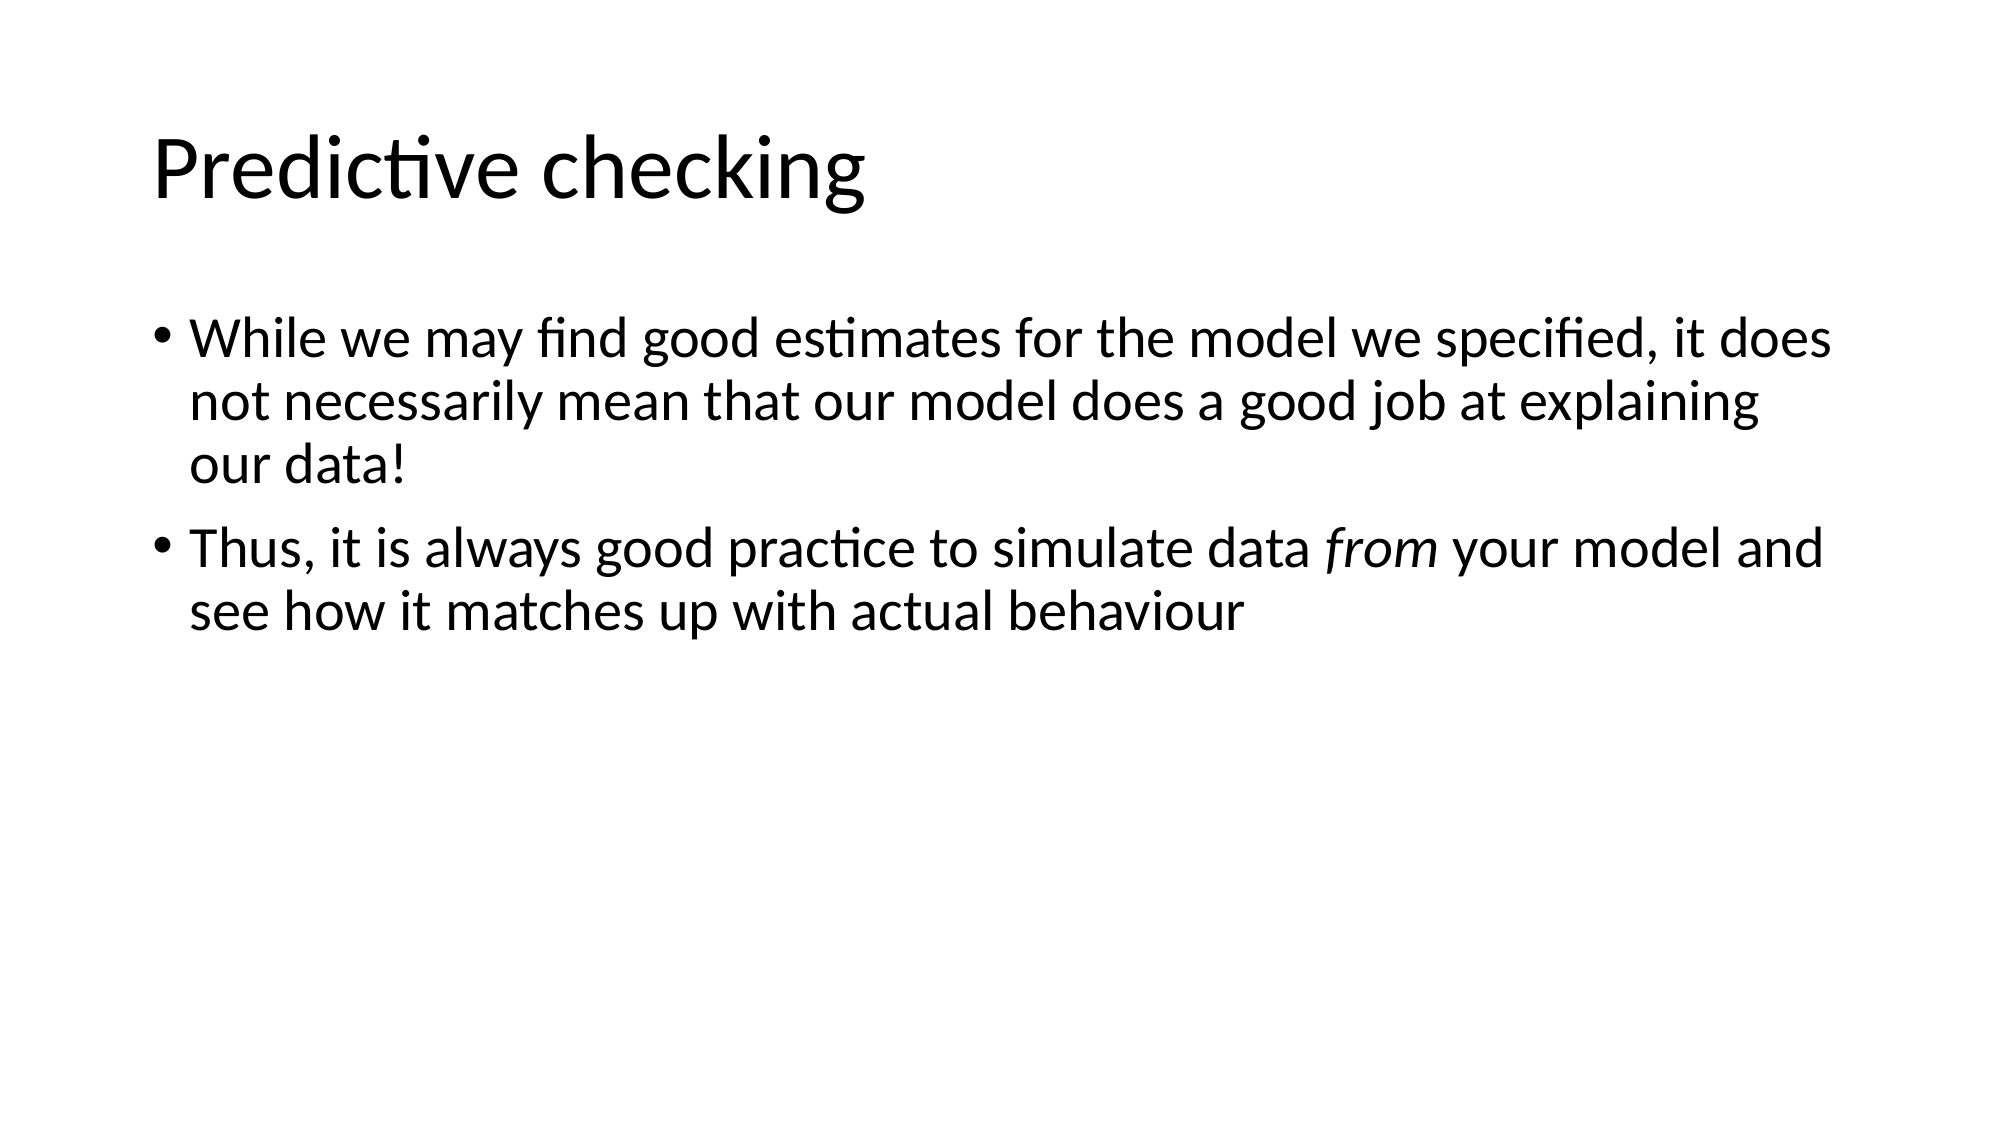

# Predictive checking
While we may find good estimates for the model we specified, it does not necessarily mean that our model does a good job at explaining our data!
Thus, it is always good practice to simulate data from your model and see how it matches up with actual behaviour